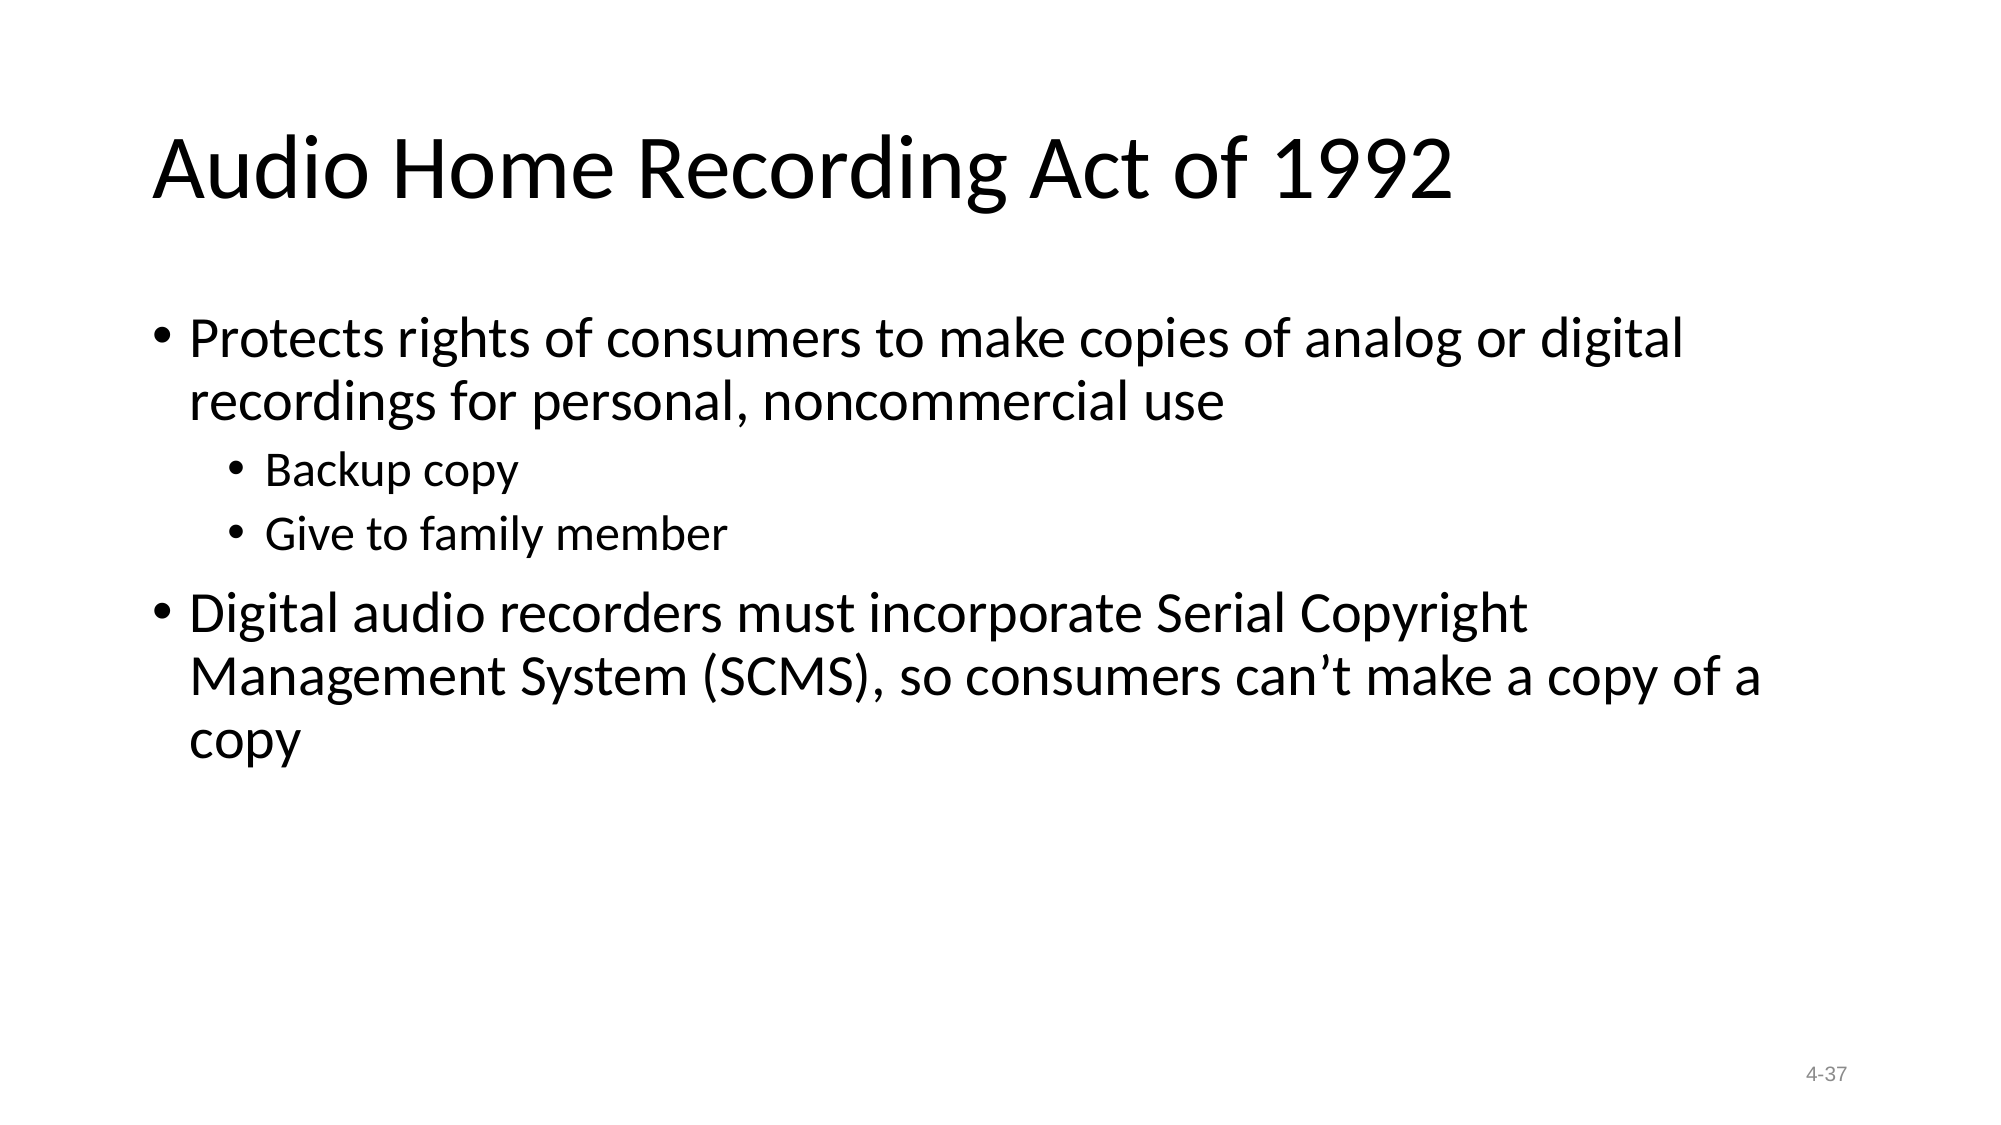

# Audio Home Recording Act of 1992
Protects rights of consumers to make copies of analog or digital recordings for personal, noncommercial use
Backup copy
Give to family member
Digital audio recorders must incorporate Serial Copyright Management System (SCMS), so consumers can’t make a copy of a copy
4-37